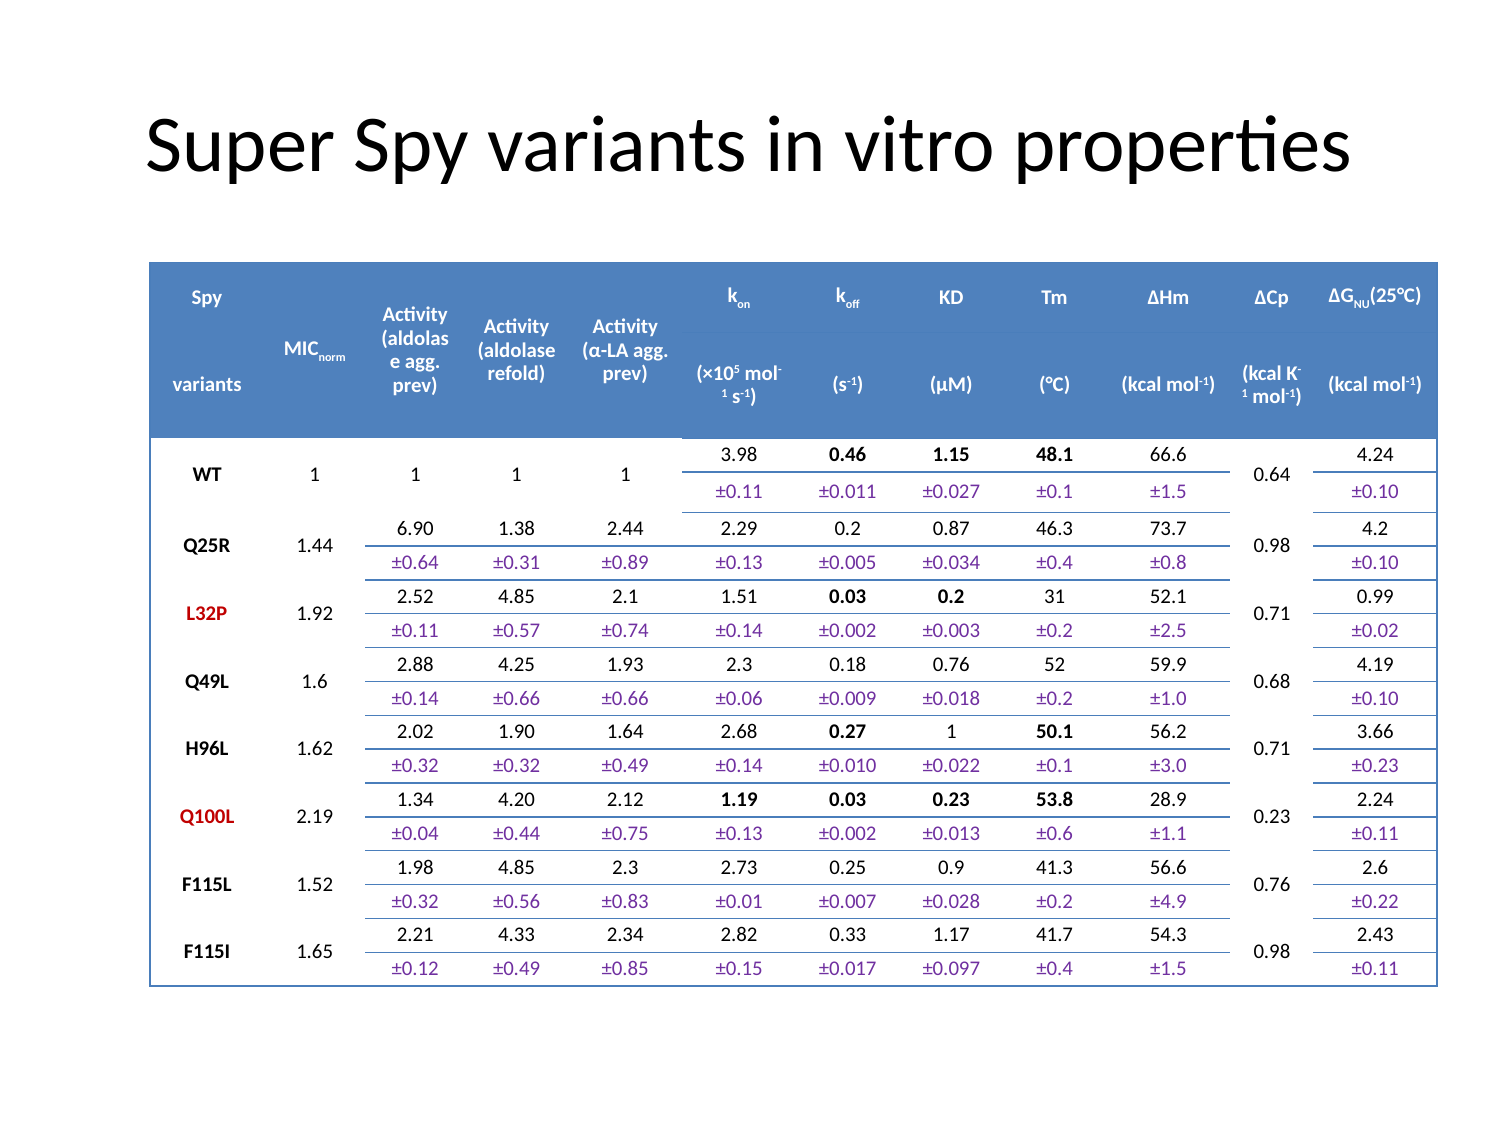

# Super Spy variants in vitro properties
| Spy | MICnorm | Activity (aldolase agg. prev) | Activity (aldolase refold) | Activity (α-LA agg. prev) | kon | koff | KD | Tm | ∆Hm | ∆Cp | ∆GNU(25°C) |
| --- | --- | --- | --- | --- | --- | --- | --- | --- | --- | --- | --- |
| variants |  |  |  |  | (×105 mol-1 s-1) | (s-1) | (µM) | (°C) | (kcal mol-1) | (kcal K-1 mol-1) | (kcal mol-1) |
| WT | 1 | 1 | 1 | 1 | 3.98 | 0.46 | 1.15 | 48.1 | 66.6 | 0.64 | 4.24 |
|  |  |  |  |  | ±0.11 | ±0.011 | ±0.027 | ±0.1 | ±1.5 |  | ±0.10 |
| Q25R | 1.44 | 6.90 | 1.38 | 2.44 | 2.29 | 0.2 | 0.87 | 46.3 | 73.7 | 0.98 | 4.2 |
|  |  | ±0.64 | ±0.31 | ±0.89 | ±0.13 | ±0.005 | ±0.034 | ±0.4 | ±0.8 |  | ±0.10 |
| L32P | 1.92 | 2.52 | 4.85 | 2.1 | 1.51 | 0.03 | 0.2 | 31 | 52.1 | 0.71 | 0.99 |
|  |  | ±0.11 | ±0.57 | ±0.74 | ±0.14 | ±0.002 | ±0.003 | ±0.2 | ±2.5 |  | ±0.02 |
| Q49L | 1.6 | 2.88 | 4.25 | 1.93 | 2.3 | 0.18 | 0.76 | 52 | 59.9 | 0.68 | 4.19 |
|  |  | ±0.14 | ±0.66 | ±0.66 | ±0.06 | ±0.009 | ±0.018 | ±0.2 | ±1.0 |  | ±0.10 |
| H96L | 1.62 | 2.02 | 1.90 | 1.64 | 2.68 | 0.27 | 1 | 50.1 | 56.2 | 0.71 | 3.66 |
|  |  | ±0.32 | ±0.32 | ±0.49 | ±0.14 | ±0.010 | ±0.022 | ±0.1 | ±3.0 |  | ±0.23 |
| Q100L | 2.19 | 1.34 | 4.20 | 2.12 | 1.19 | 0.03 | 0.23 | 53.8 | 28.9 | 0.23 | 2.24 |
|  |  | ±0.04 | ±0.44 | ±0.75 | ±0.13 | ±0.002 | ±0.013 | ±0.6 | ±1.1 |  | ±0.11 |
| F115L | 1.52 | 1.98 | 4.85 | 2.3 | 2.73 | 0.25 | 0.9 | 41.3 | 56.6 | 0.76 | 2.6 |
|  |  | ±0.32 | ±0.56 | ±0.83 | ±0.01 | ±0.007 | ±0.028 | ±0.2 | ±4.9 |  | ±0.22 |
| F115I | 1.65 | 2.21 | 4.33 | 2.34 | 2.82 | 0.33 | 1.17 | 41.7 | 54.3 | 0.98 | 2.43 |
|  |  | ±0.12 | ±0.49 | ±0.85 | ±0.15 | ±0.017 | ±0.097 | ±0.4 | ±1.5 |  | ±0.11 |